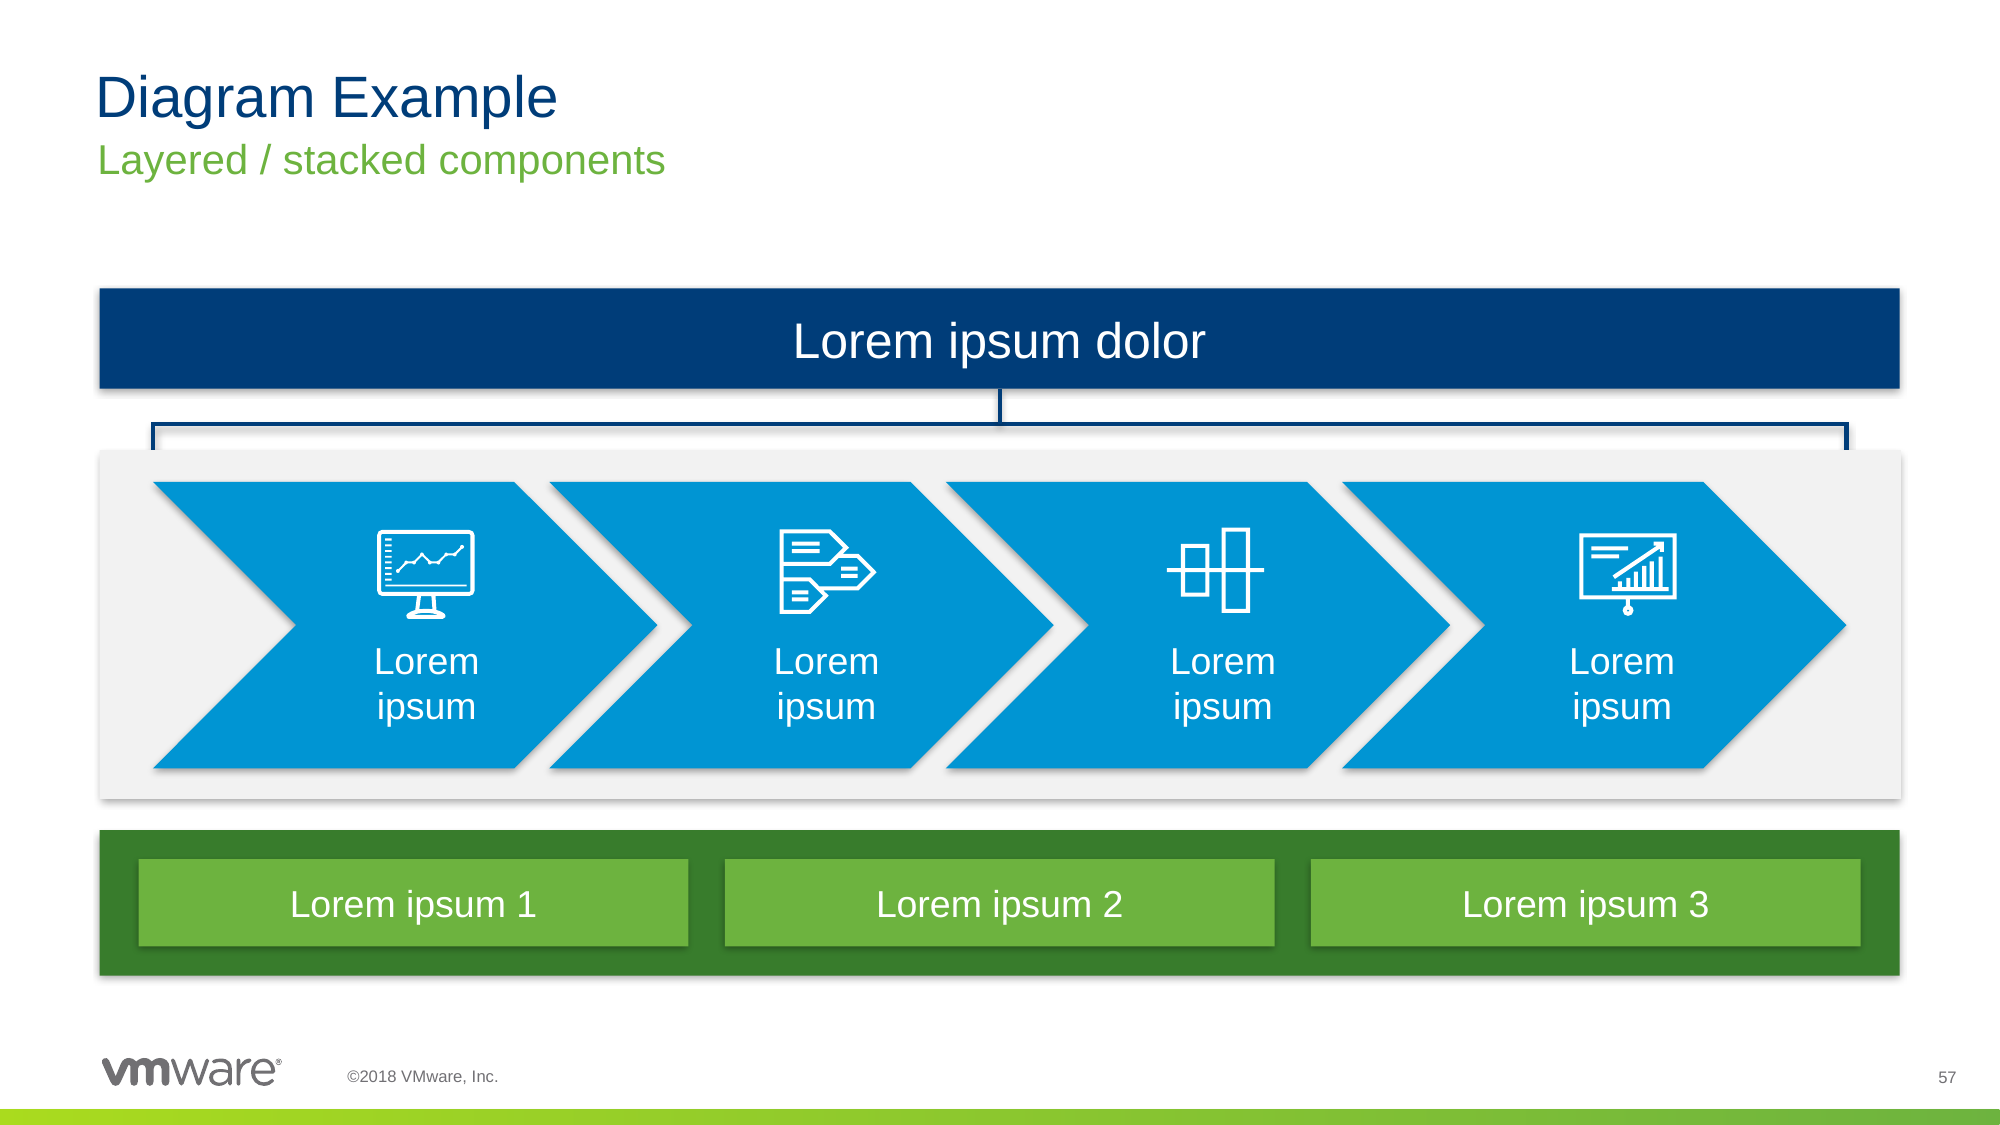

# Diagram Example
Layered / stacked components
Lorem ipsum dolor

Lorem
ipsum
Lorem
ipsum
Lorem
ipsum
Lorem
ipsum

Lorem ipsum 1
Lorem ipsum 2
Lorem ipsum 3